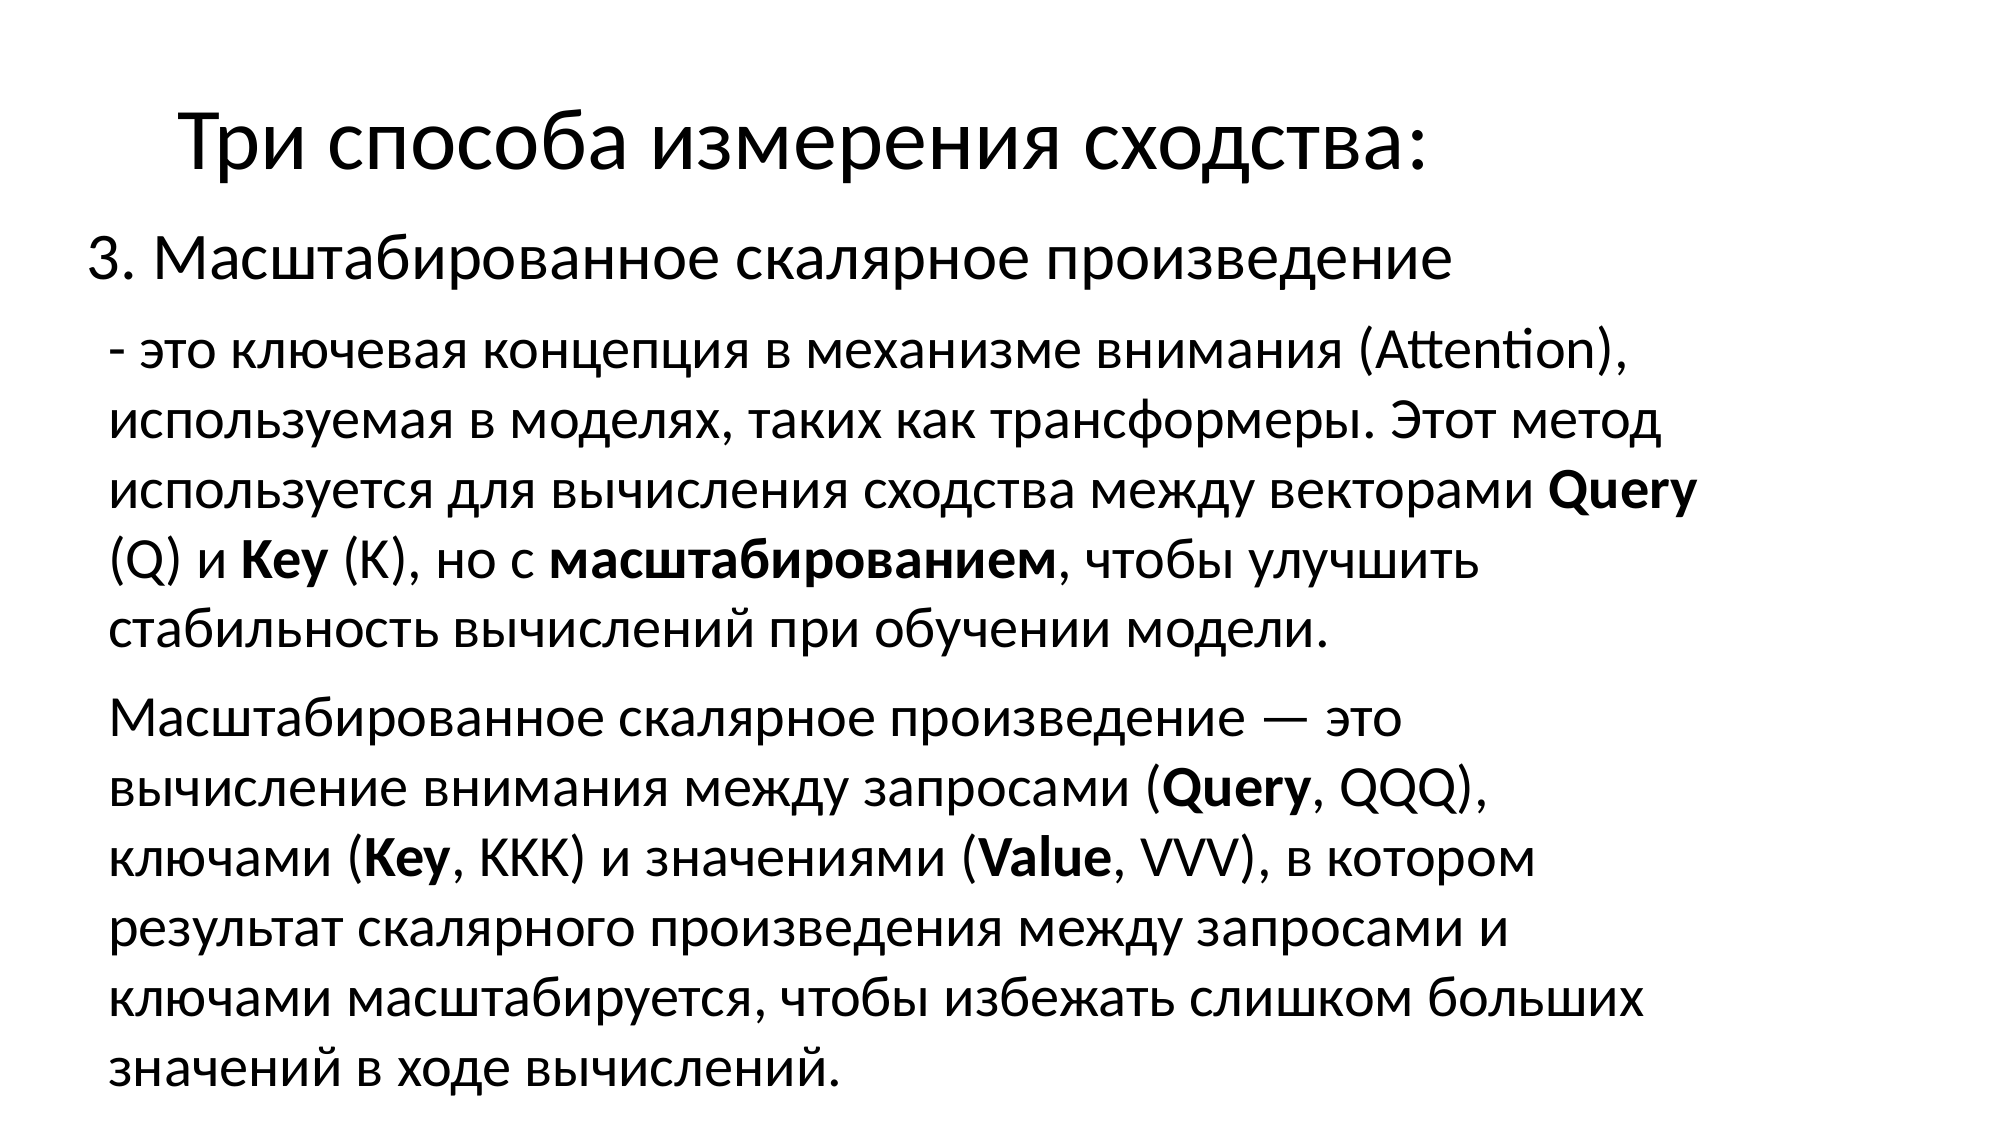

Три способа измерения сходства:
# 3. Масштабированное скалярное произведение
- это ключевая концепция в механизме внимания (Attention), используемая в моделях, таких как трансформеры. Этот метод используется для вычисления сходства между векторами Query (Q) и Key (K), но с масштабированием, чтобы улучшить стабильность вычислений при обучении модели.
Масштабированное скалярное произведение — это вычисление внимания между запросами (Query, QQQ), ключами (Key, KKK) и значениями (Value, VVV), в котором результат скалярного произведения между запросами и ключами масштабируется, чтобы избежать слишком больших значений в ходе вычислений.